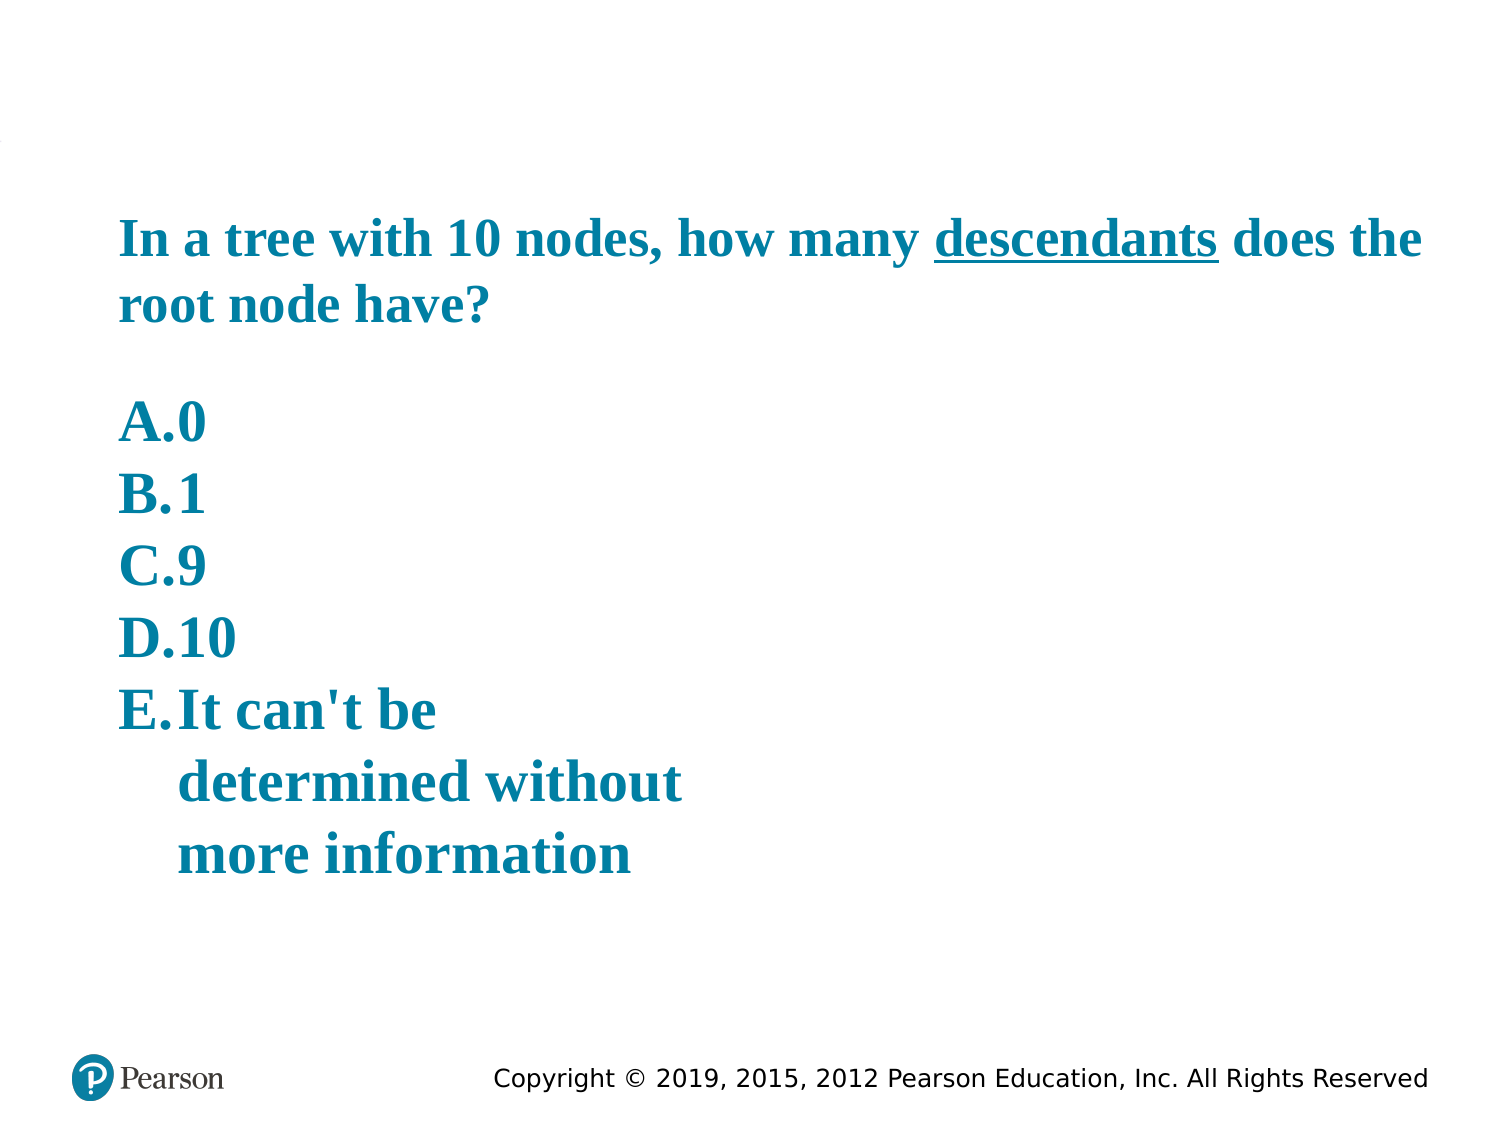

# In a tree with 10 nodes, how many descendants does the root node have?
0
1
9
10
It can't be determined without more information